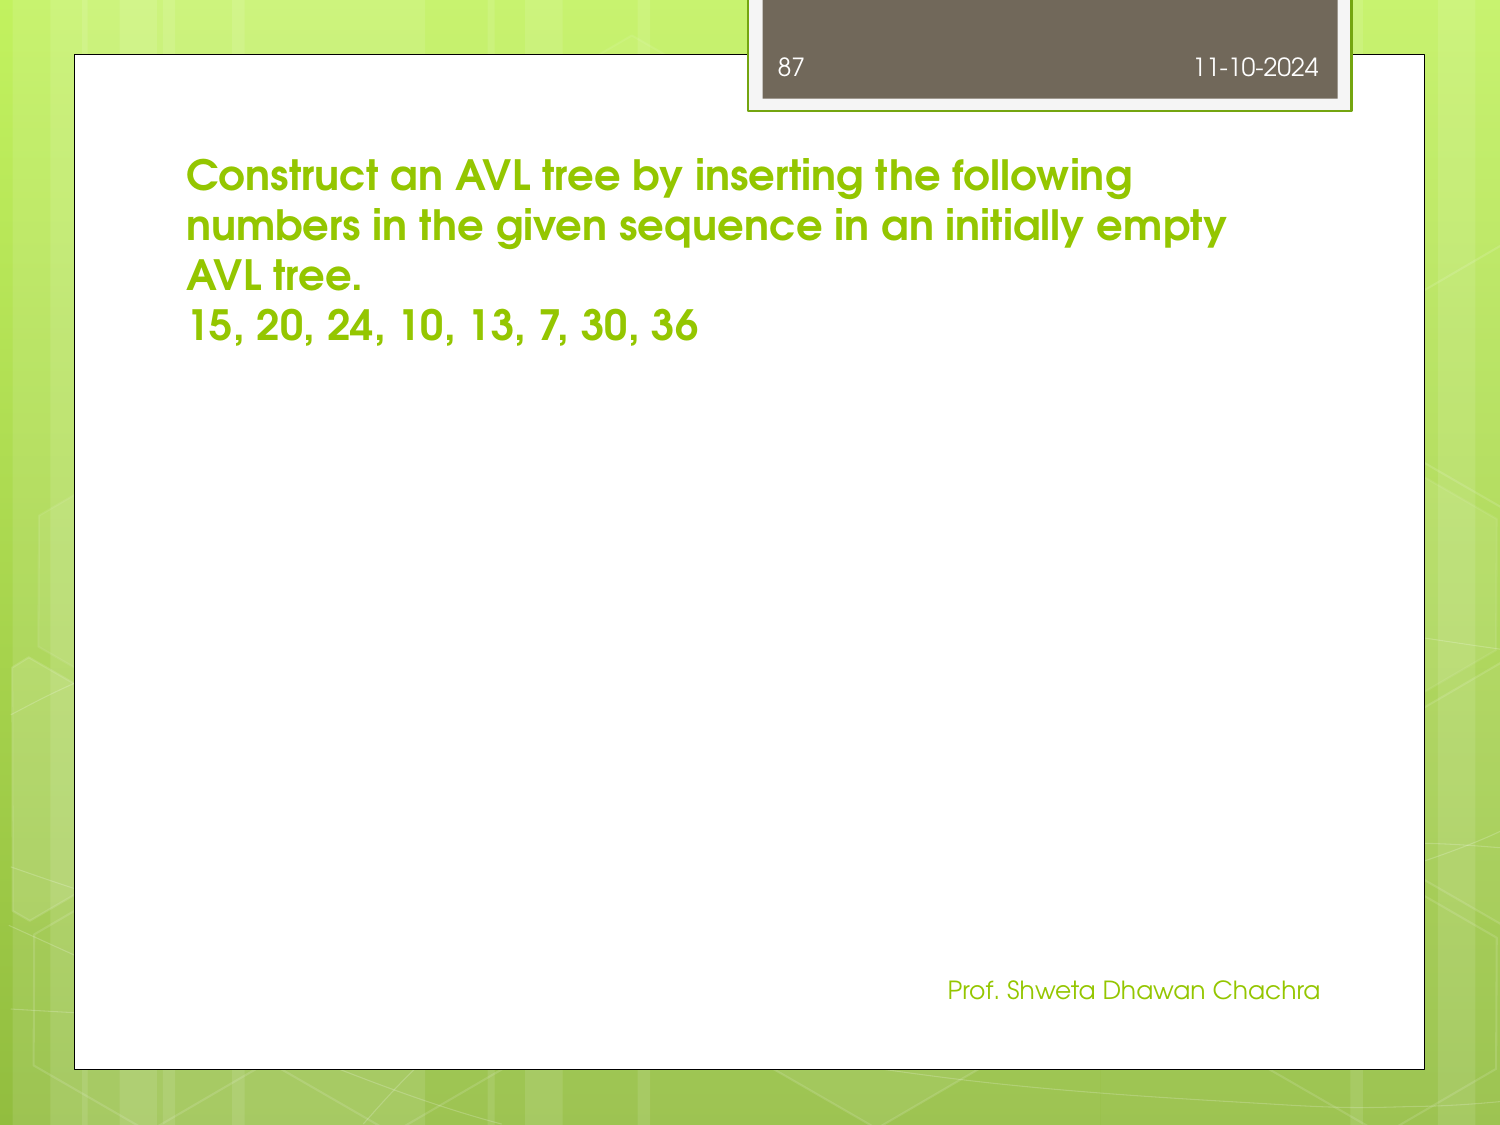

87
11-10-2024
# Construct an AVL tree by inserting the following numbers in the given sequence in an initially empty AVL tree. 15, 20, 24, 10, 13, 7, 30, 36
Prof. Shweta Dhawan Chachra